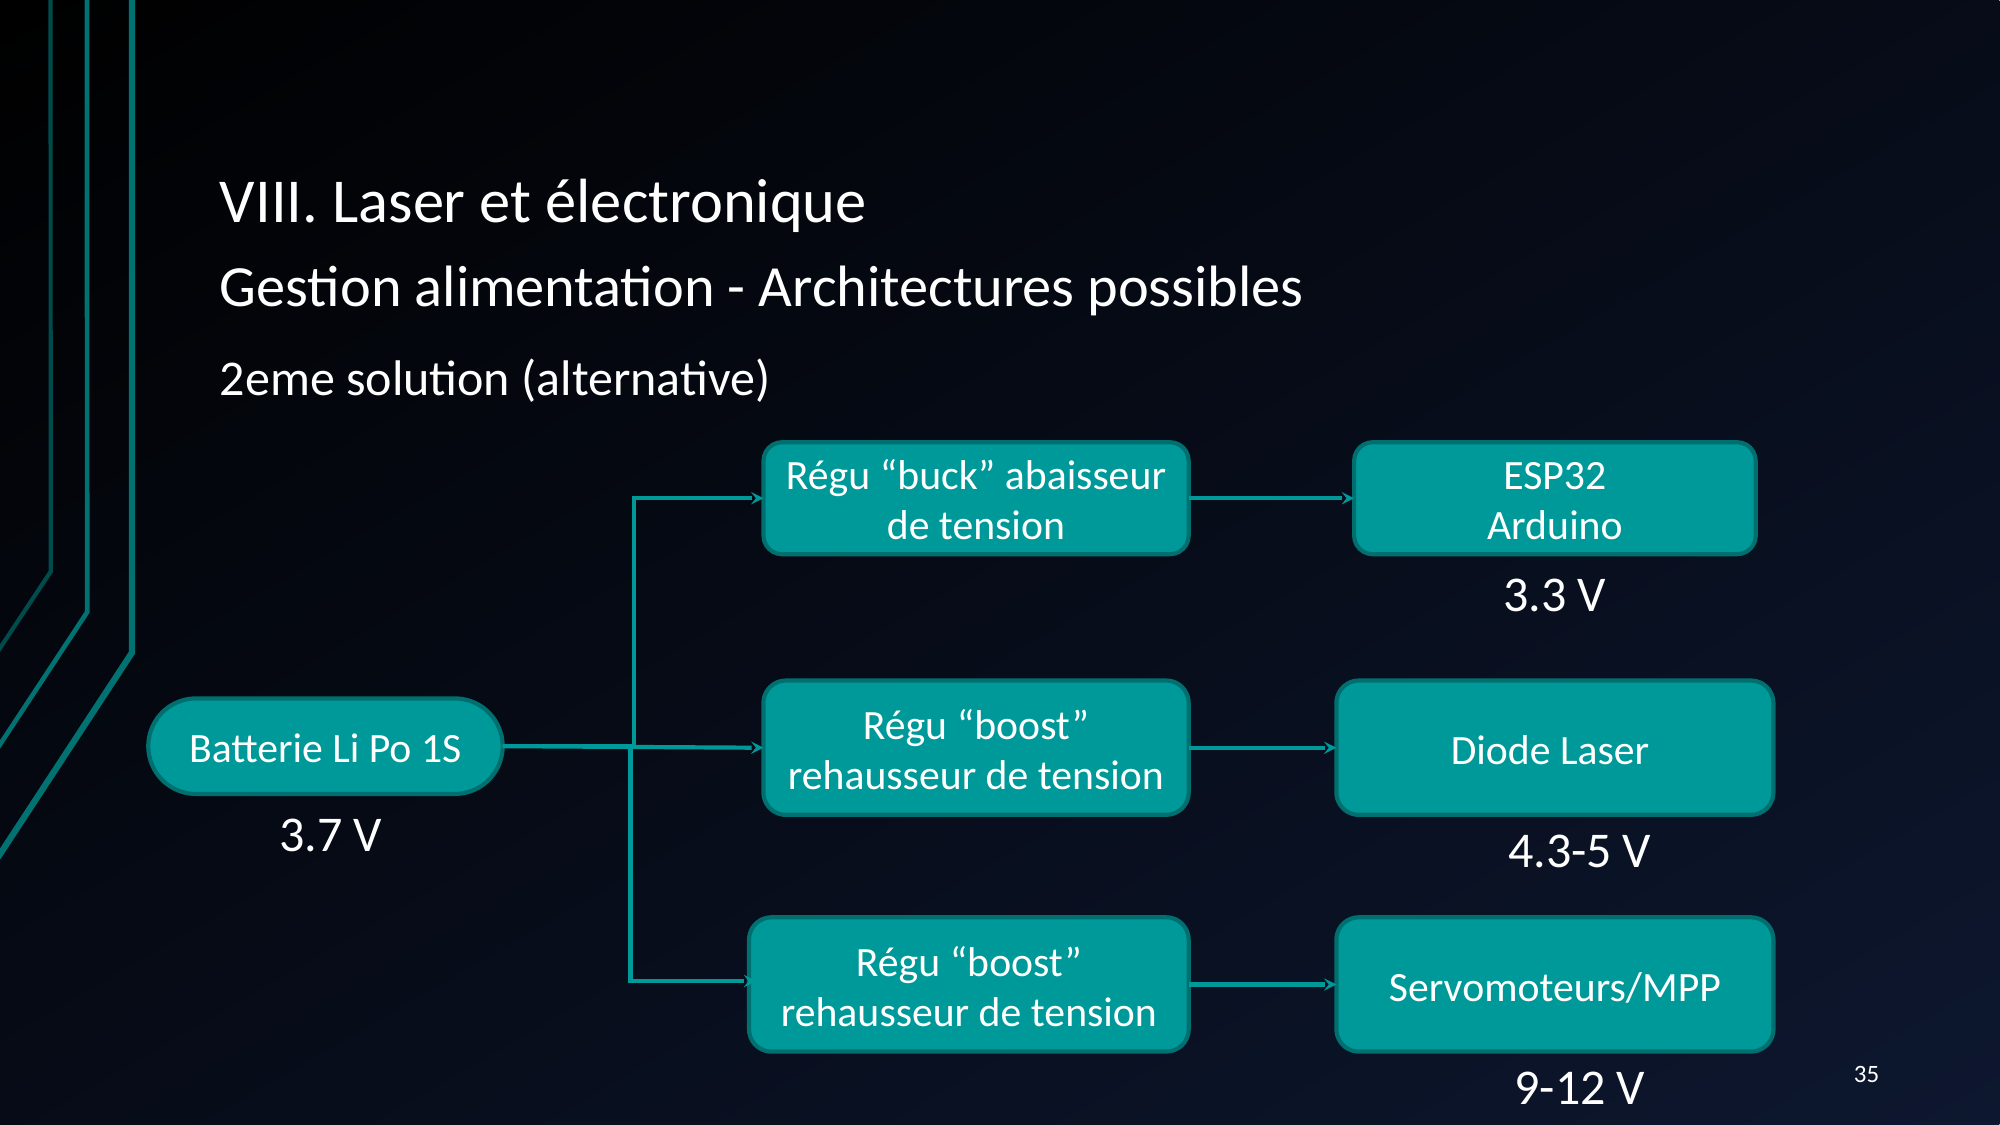

# VIII. Laser et électronique
Gestion alimentation - Architectures possibles
2eme solution (alternative)
Régu “buck” abaisseur de tension
ESP32
Arduino
3.3 V
Régu “boost” rehausseur de tension
Diode Laser
Batterie Li Po 1S
3.7 V
4.3-5 V
Régu “boost” rehausseur de tension
Servomoteurs/MPP
35
9-12 V